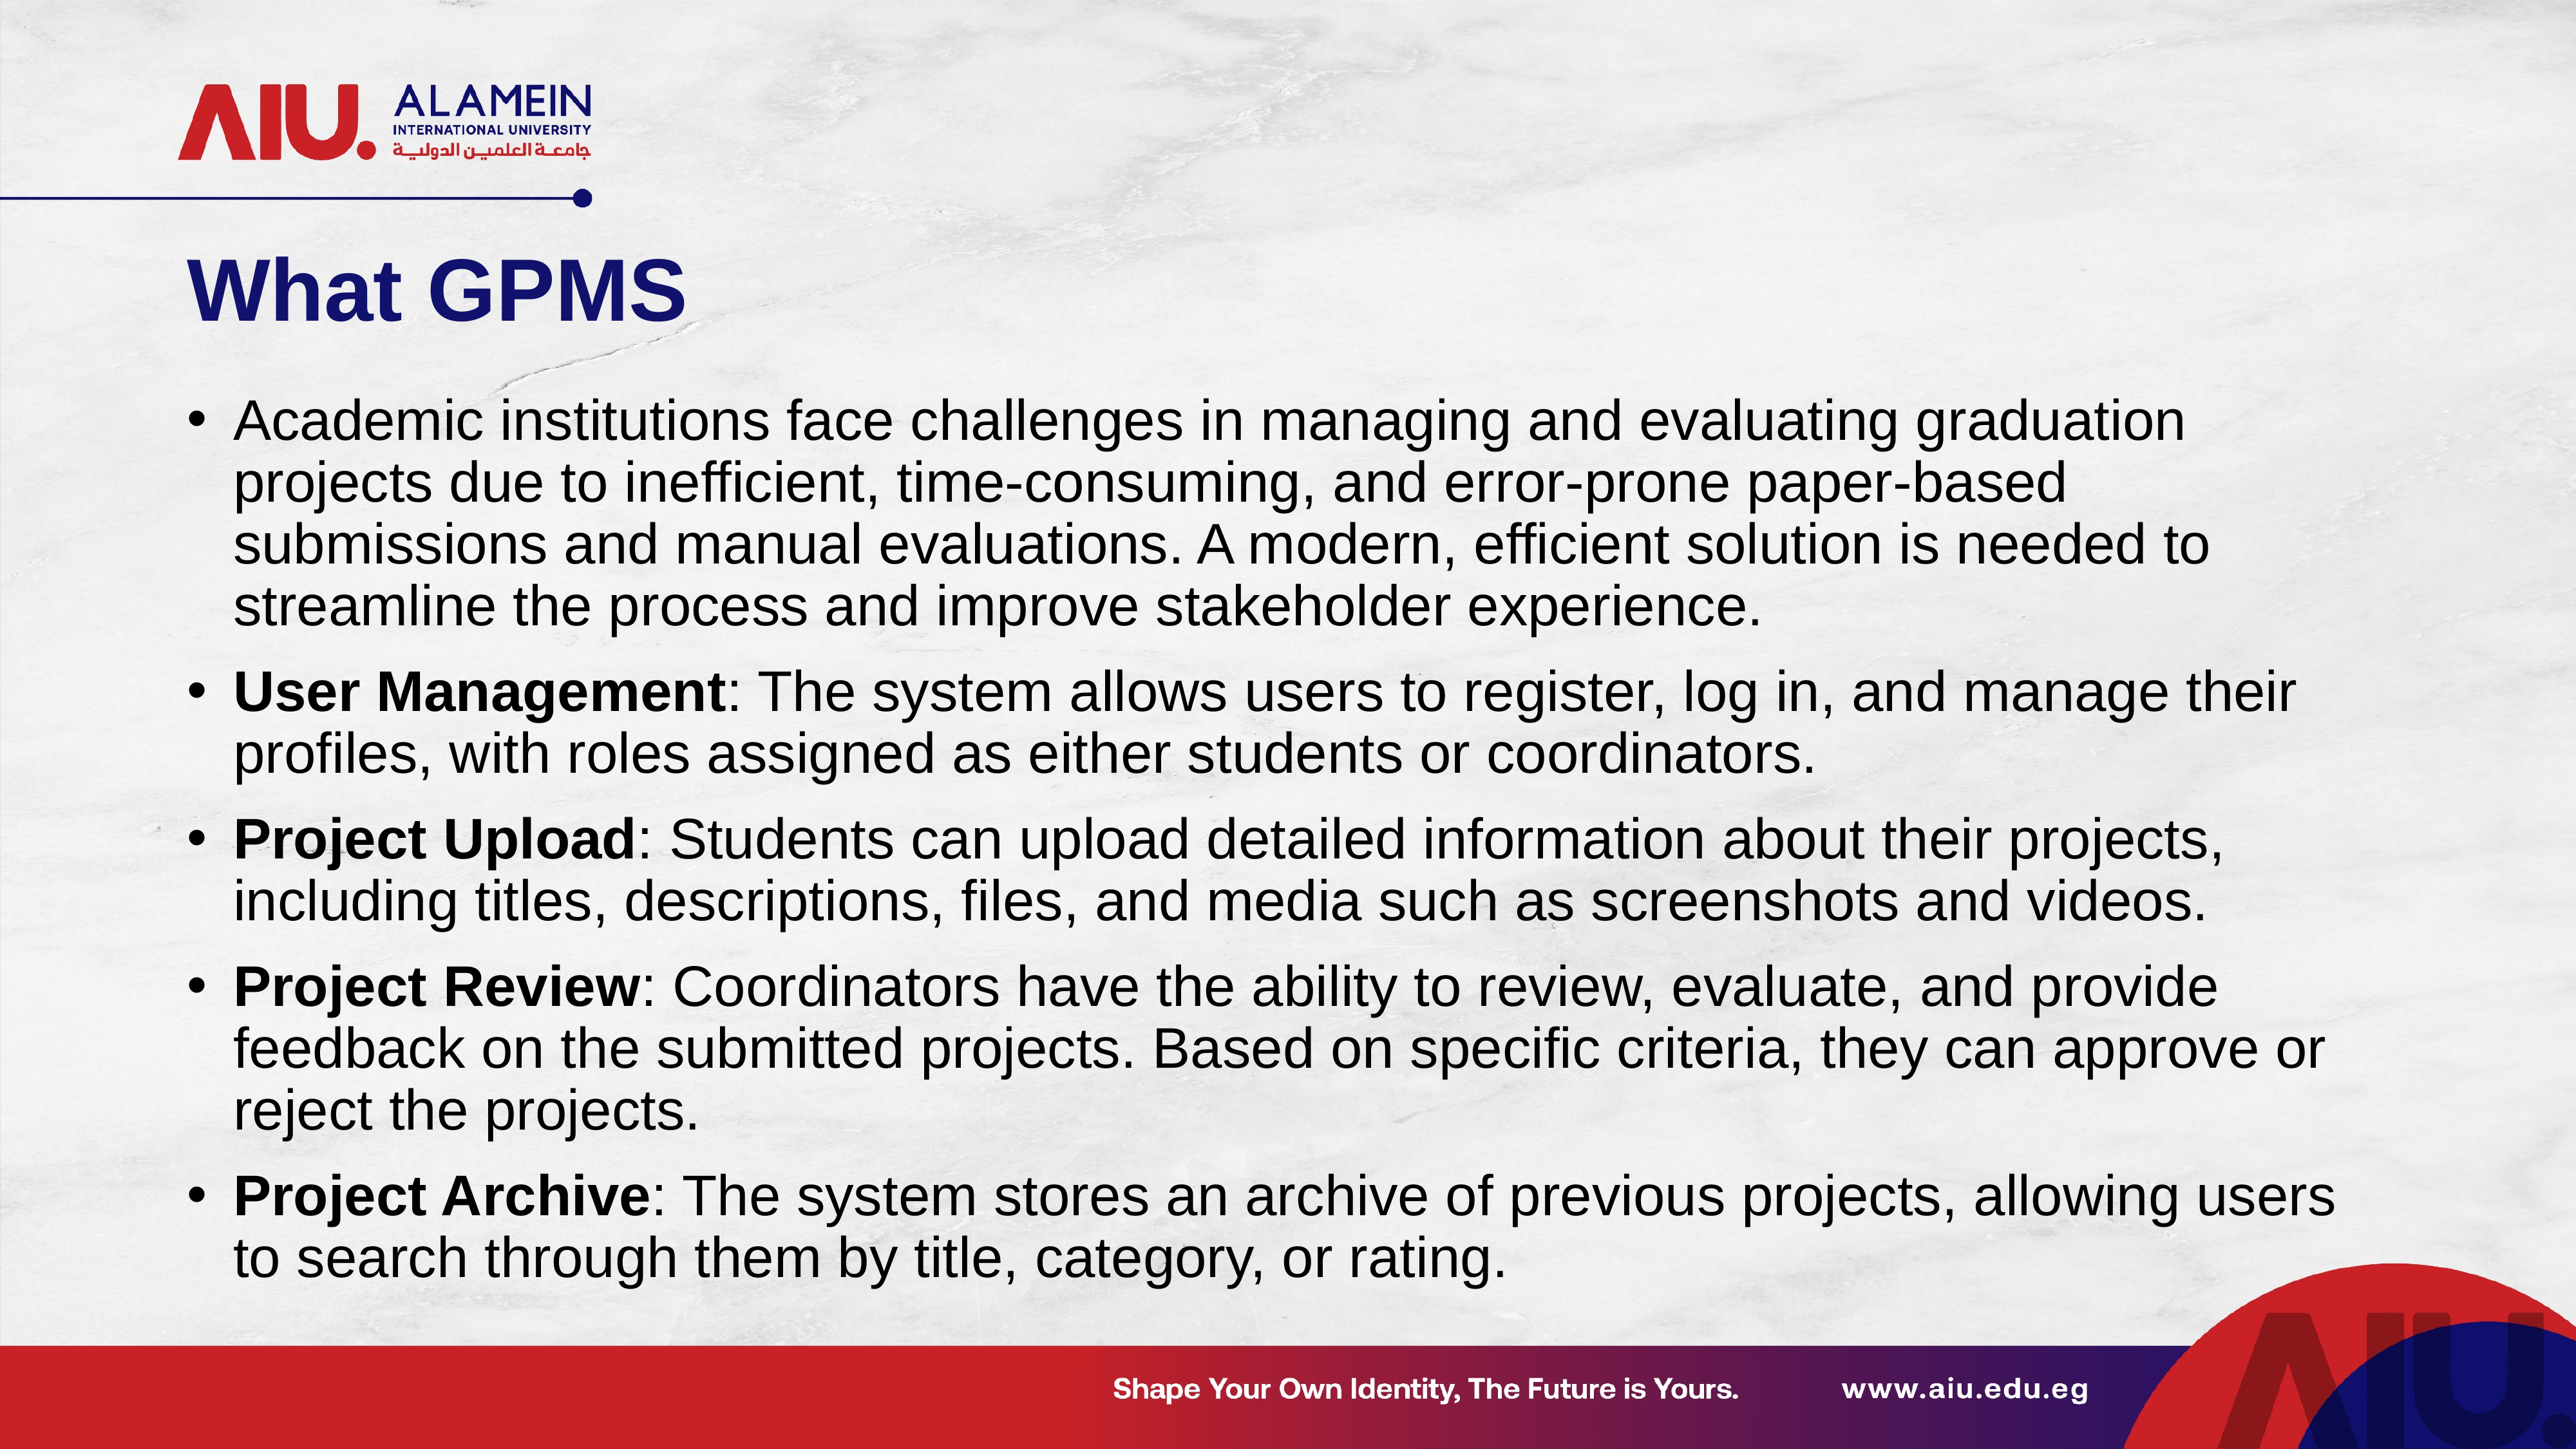

# What GPMS
Academic institutions face challenges in managing and evaluating graduation projects due to inefficient, time-consuming, and error-prone paper-based submissions and manual evaluations. A modern, efficient solution is needed to streamline the process and improve stakeholder experience.
User Management: The system allows users to register, log in, and manage their profiles, with roles assigned as either students or coordinators.
Project Upload: Students can upload detailed information about their projects, including titles, descriptions, files, and media such as screenshots and videos.
Project Review: Coordinators have the ability to review, evaluate, and provide feedback on the submitted projects. Based on specific criteria, they can approve or reject the projects.
Project Archive: The system stores an archive of previous projects, allowing users to search through them by title, category, or rating.